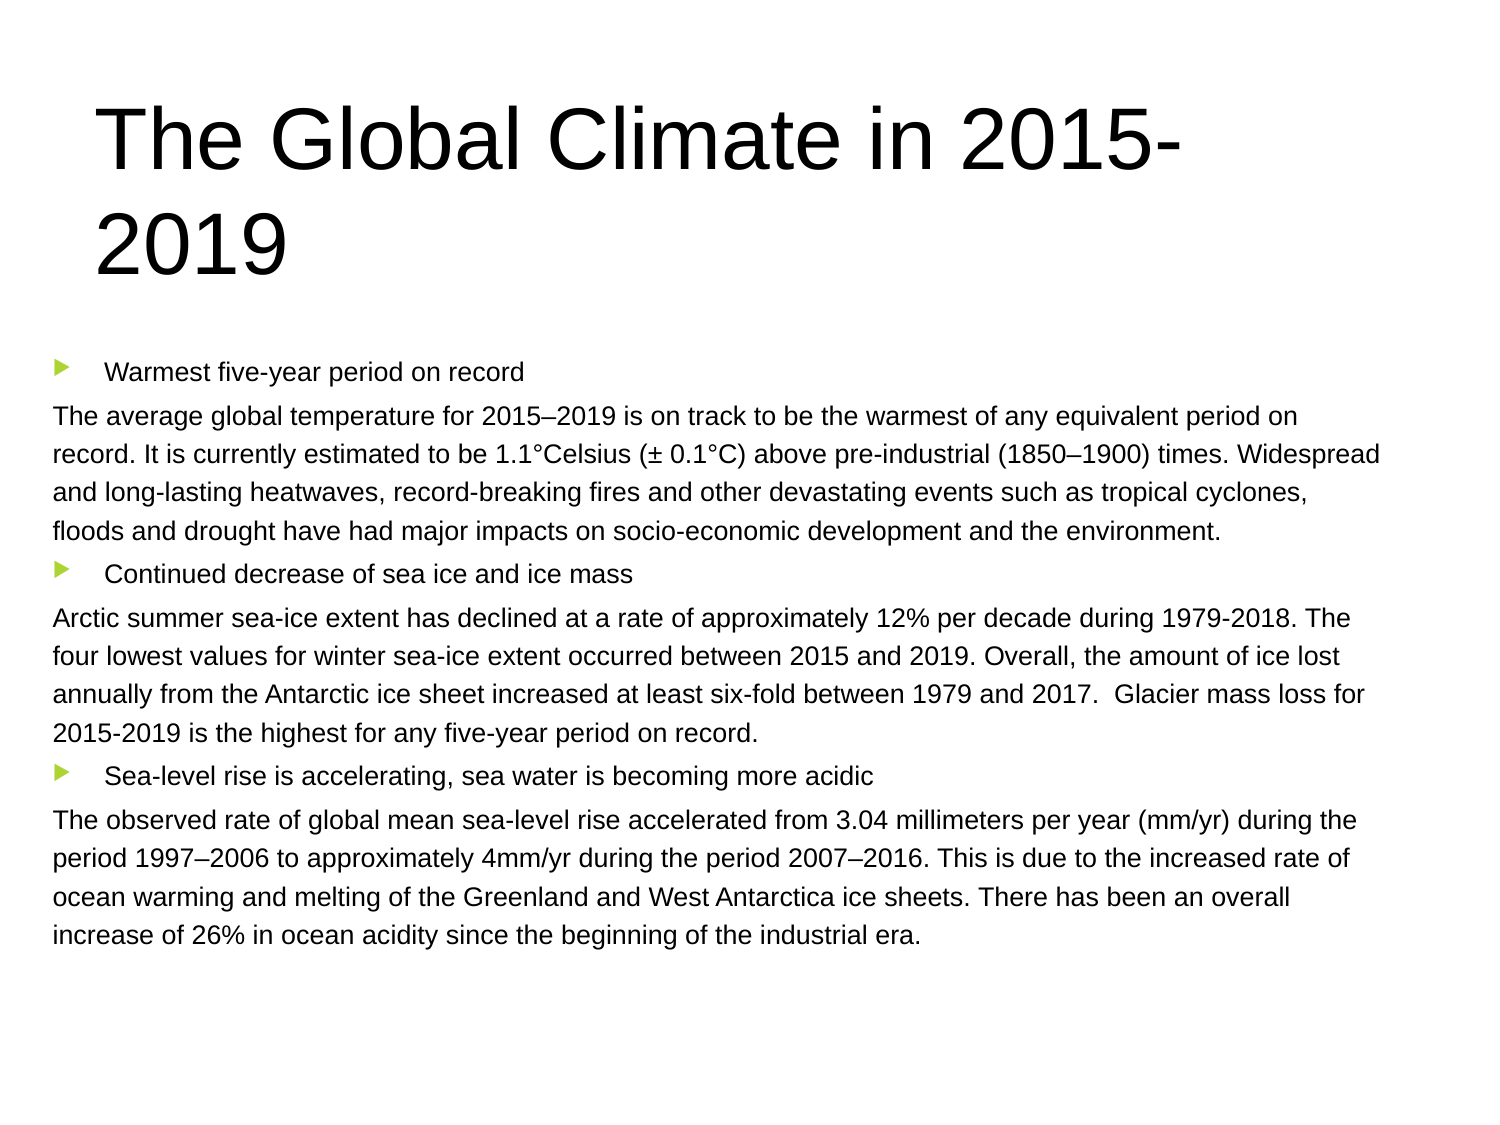

# The Global Climate in 2015-2019

Warmest five-year period on record
The average global temperature for 2015–2019 is on track to be the warmest of any equivalent period on record. It is currently estimated to be 1.1°Celsius (± 0.1°C) above pre-industrial (1850–1900) times. Widespread and long-lasting heatwaves, record-breaking fires and other devastating events such as tropical cyclones, floods and drought have had major impacts on socio-economic development and the environment.
Continued decrease of sea ice and ice mass
Arctic summer sea-ice extent has declined at a rate of approximately 12% per decade during 1979-2018. The four lowest values for winter sea-ice extent occurred between 2015 and 2019. Overall, the amount of ice lost annually from the Antarctic ice sheet increased at least six-fold between 1979 and 2017.  Glacier mass loss for 2015-2019 is the highest for any five-year period on record.
Sea-level rise is accelerating, sea water is becoming more acidic
The observed rate of global mean sea-level rise accelerated from 3.04 millimeters per year (mm/yr) during the period 1997–2006 to approximately 4mm/yr during the period 2007–2016. This is due to the increased rate of ocean warming and melting of the Greenland and West Antarctica ice sheets. There has been an overall increase of 26% in ocean acidity since the beginning of the industrial era.